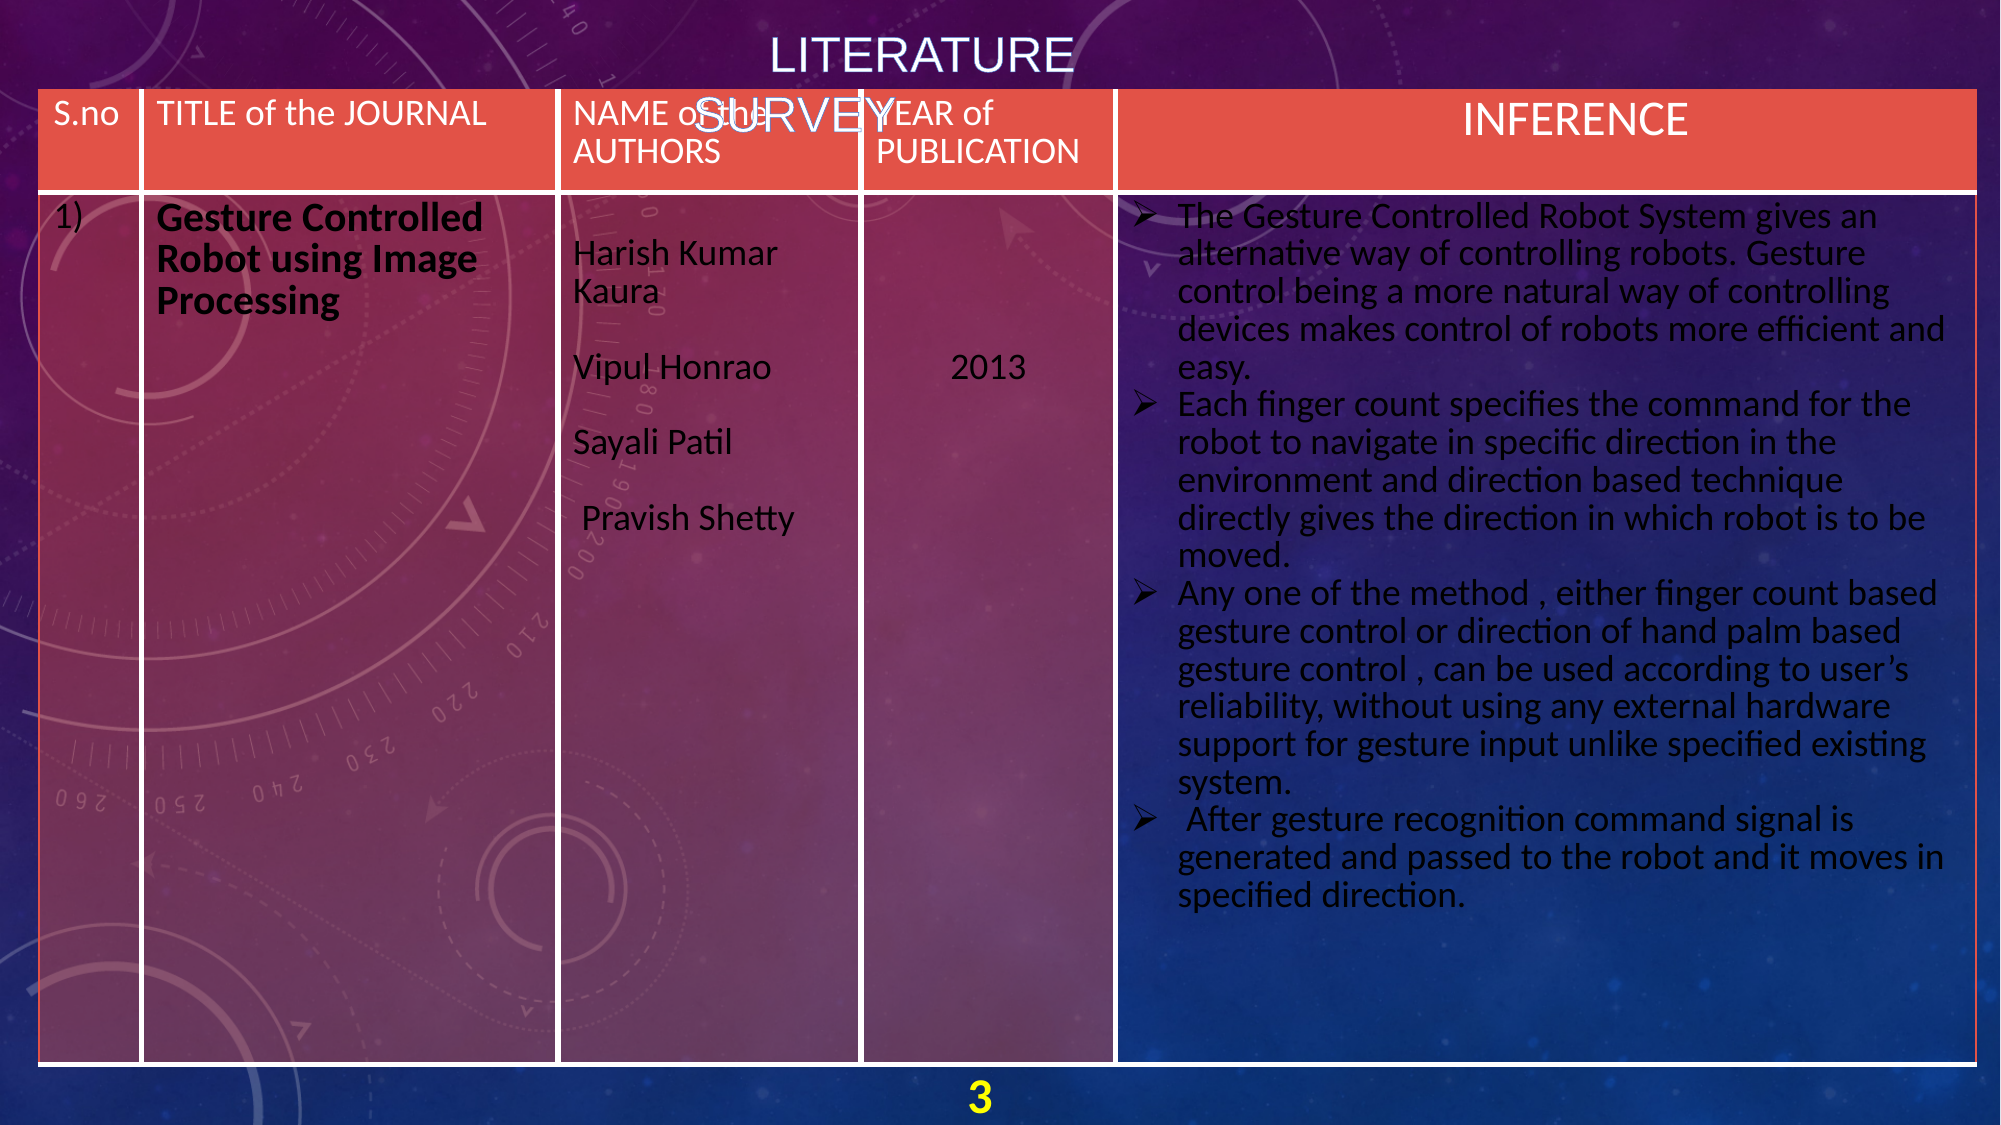

LITERATURE SURVEY
| S.no | TITLE of the JOURNAL | NAME of the AUTHORS | YEAR of PUBLICATION | INFERENCE |
| --- | --- | --- | --- | --- |
| 1) | Gesture Controlled Robot using Image Processing | Harish Kumar Kaura Vipul Honrao Sayali Patil Pravish Shetty | 2013 | The Gesture Controlled Robot System gives an alternative way of controlling robots. Gesture control being a more natural way of controlling devices makes control of robots more efficient and easy. Each finger count specifies the command for the robot to navigate in specific direction in the environment and direction based technique directly gives the direction in which robot is to be moved. Any one of the method , either finger count based gesture control or direction of hand palm based gesture control , can be used according to user’s reliability, without using any external hardware support for gesture input unlike specified existing system. After gesture recognition command signal is generated and passed to the robot and it moves in specified direction. |
3